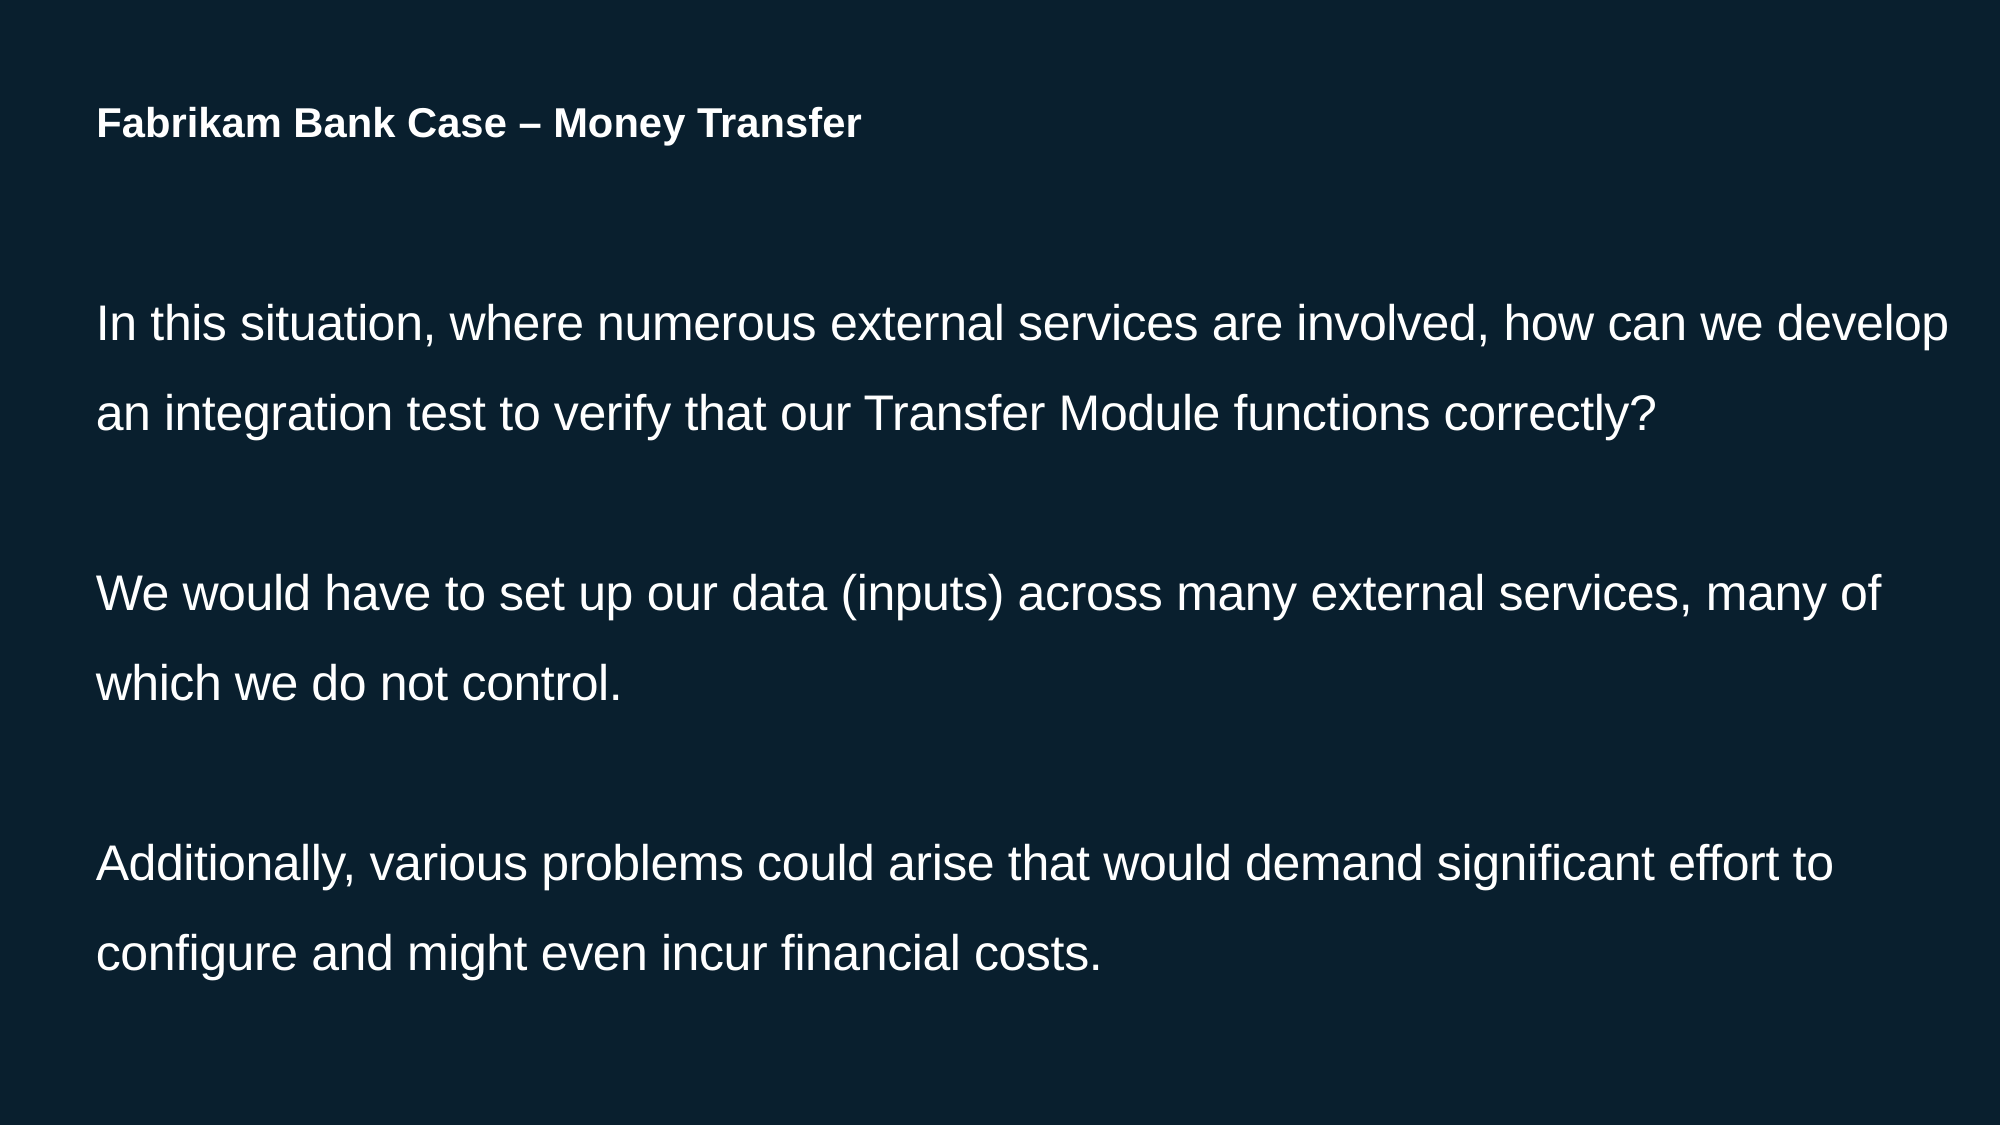

# Fabrikam Bank Case – Money Transfer
In this situation, where numerous external services are involved, how can we develop an integration test to verify that our Transfer Module functions correctly?

We would have to set up our data (inputs) across many external services, many of which we do not control.

Additionally, various problems could arise that would demand significant effort to configure and might even incur financial costs.